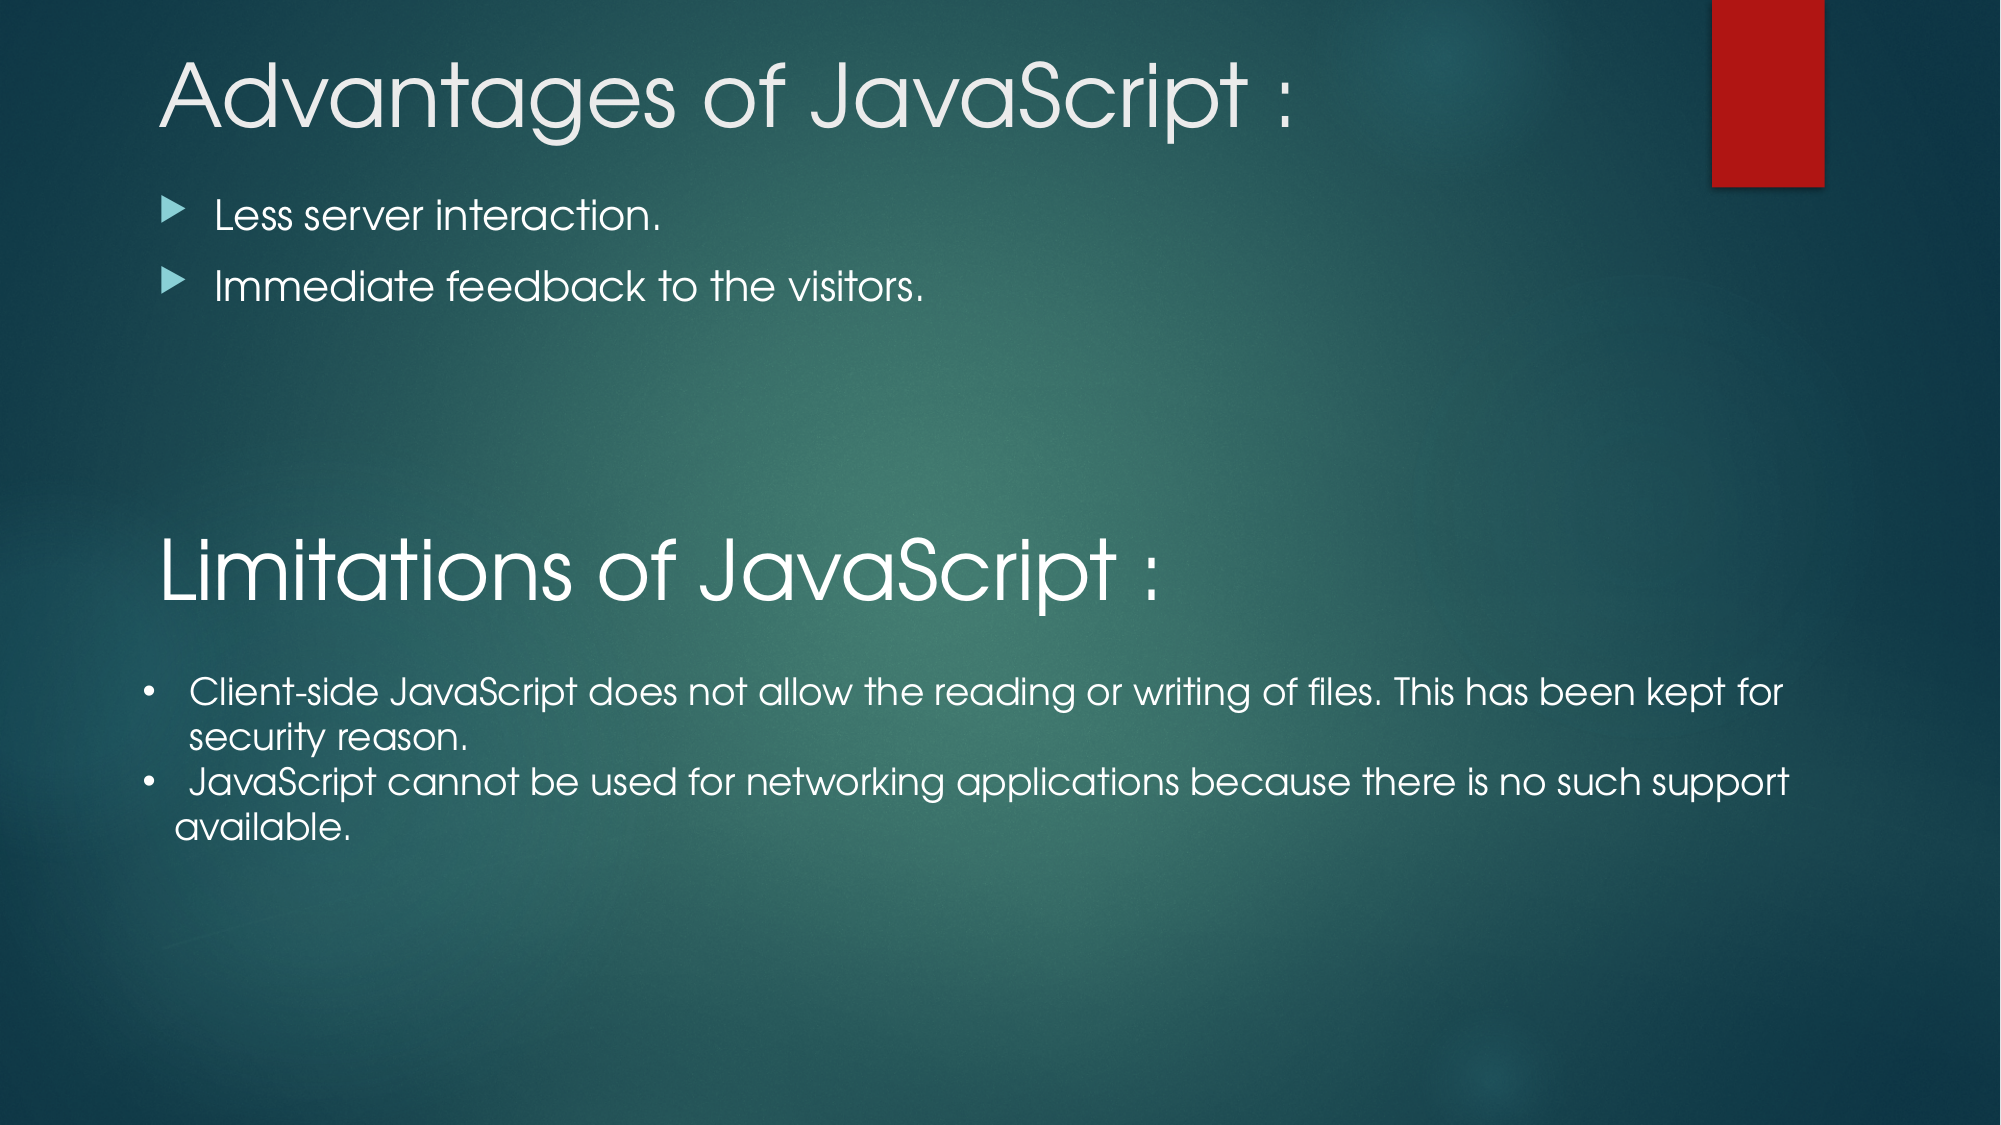

# Advantages of JavaScript :
Less server interaction.
Immediate feedback to the visitors.
Limitations of JavaScript :
Client-side JavaScript does not allow the reading or writing of files. This has been kept for security reason.
JavaScript cannot be used for networking applications because there is no such support
   available.